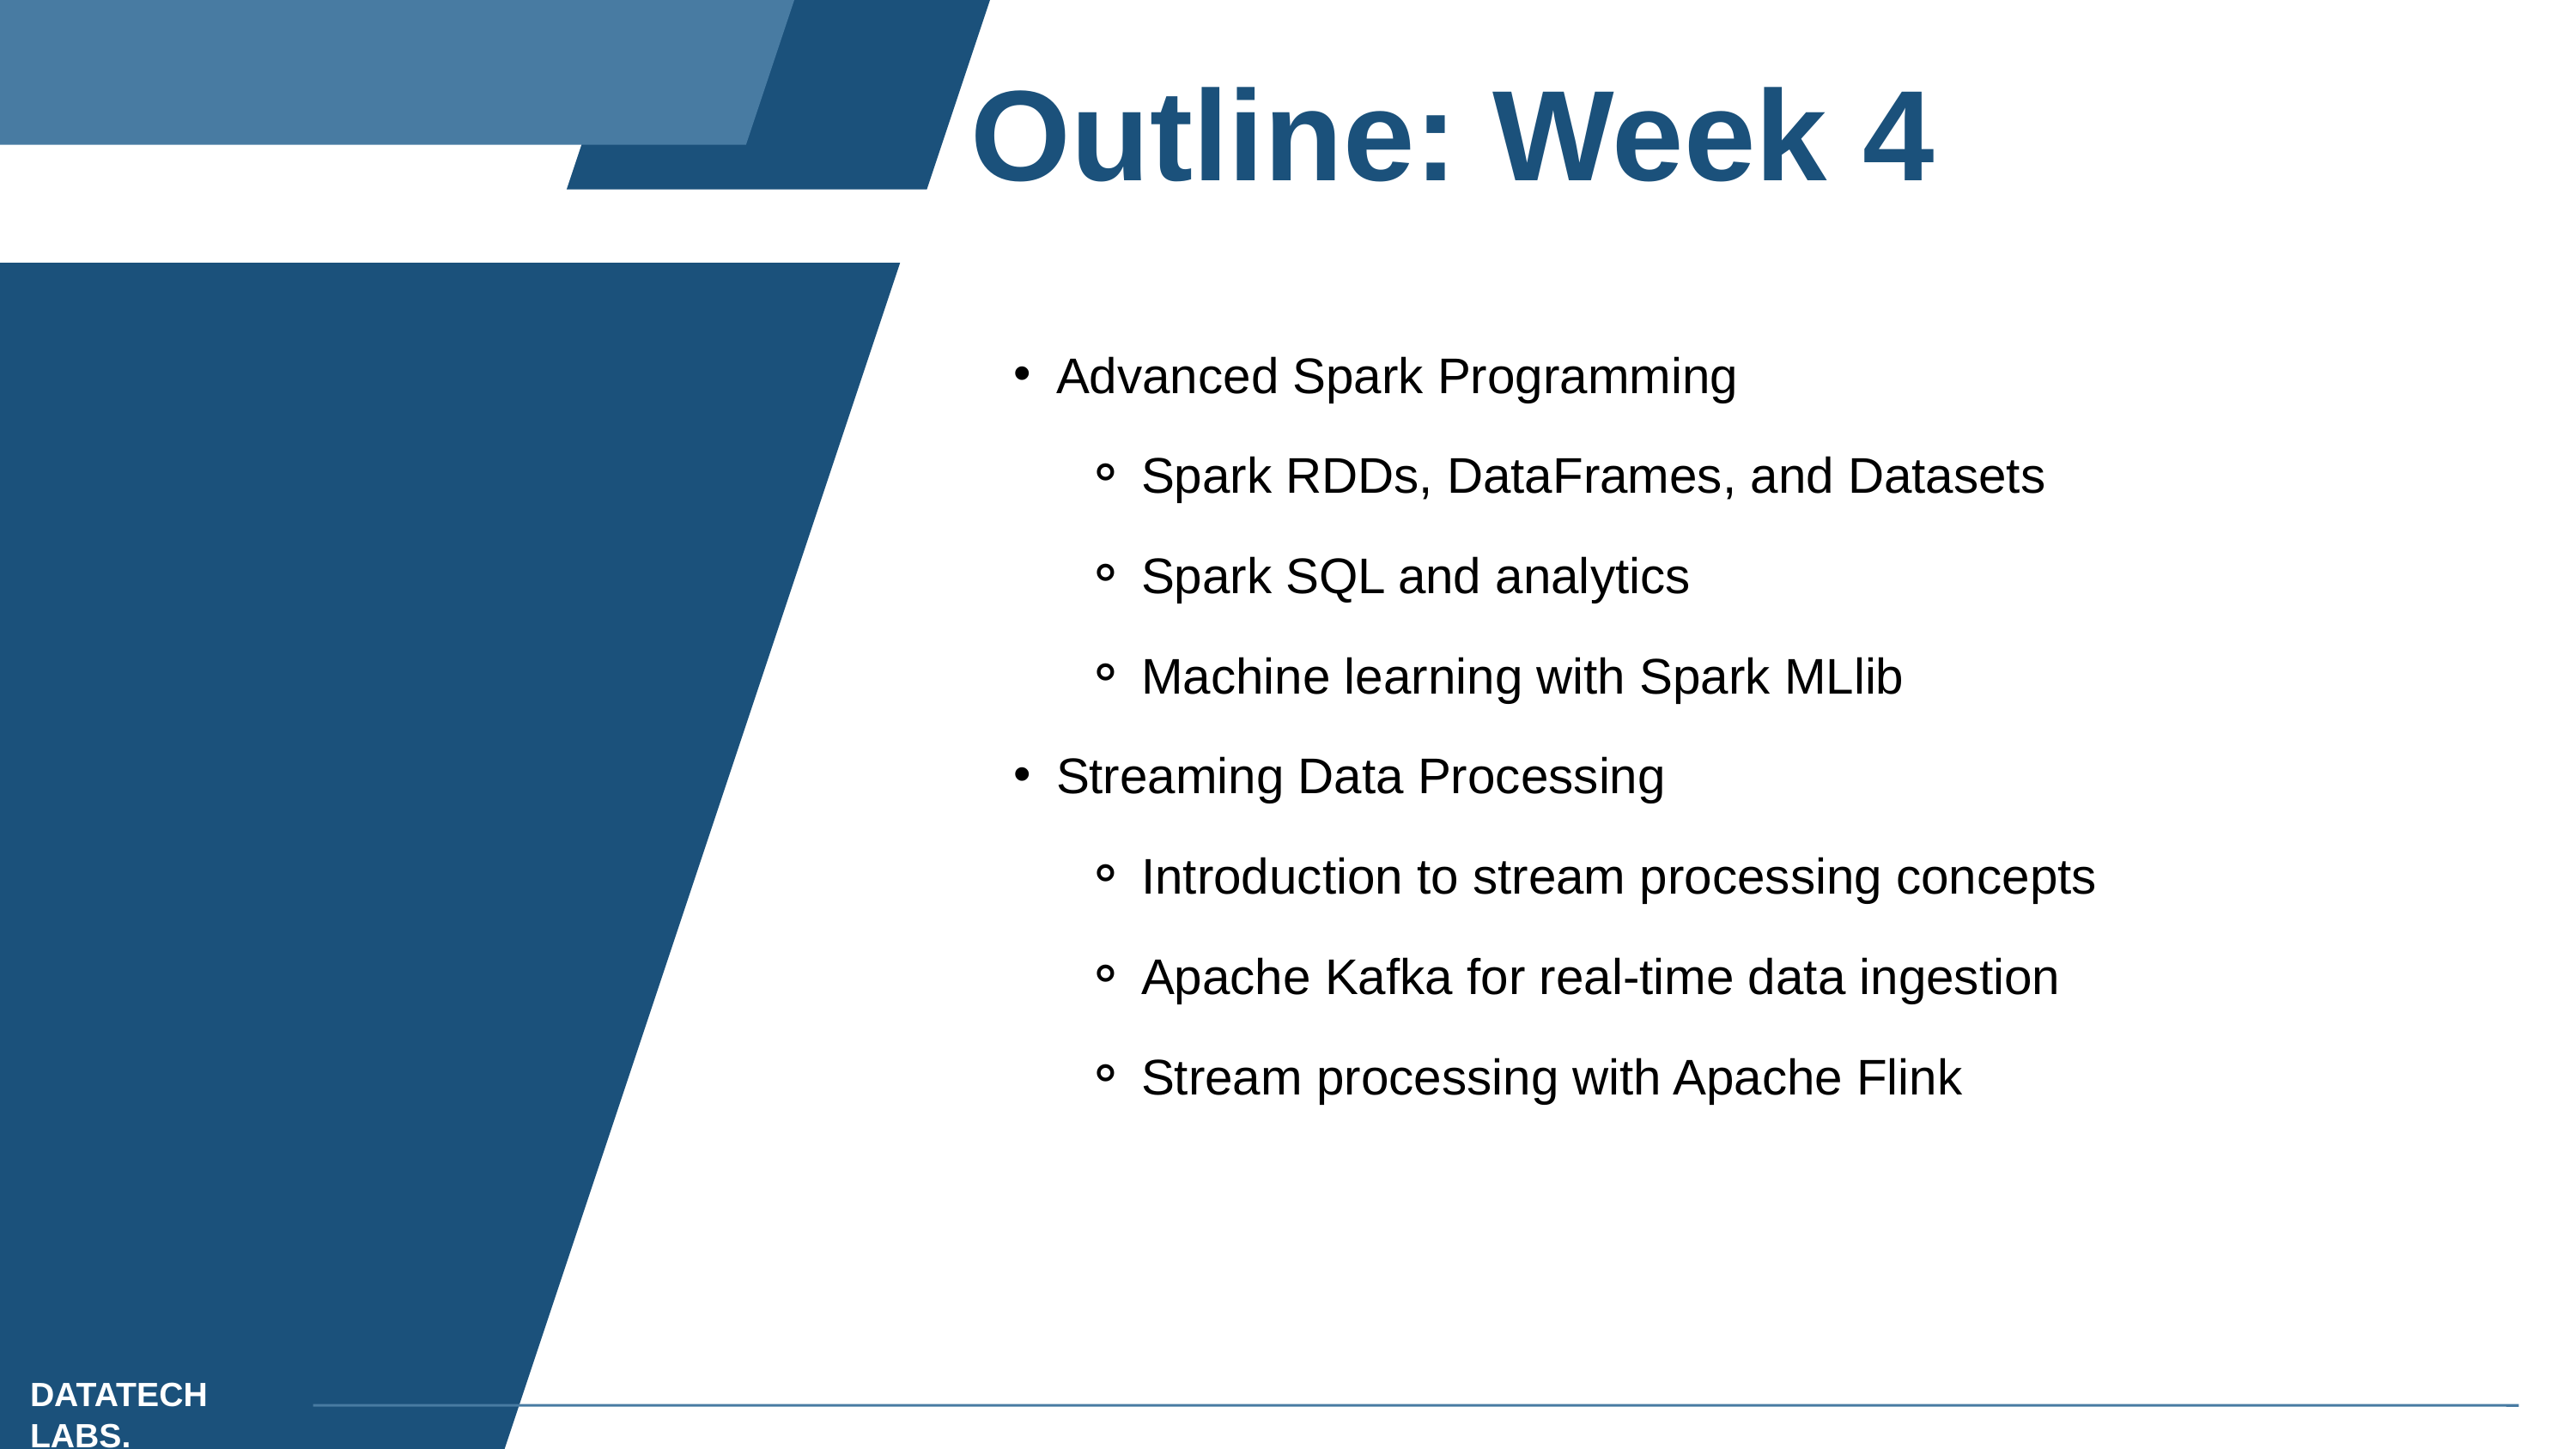

Outline: Week 4

Advanced Spark Programming
Spark RDDs, DataFrames, and Datasets
Spark SQL and analytics
Machine learning with Spark MLlib
Streaming Data Processing
Introduction to stream processing concepts
Apache Kafka for real-time data ingestion
Stream processing with Apache Flink
DATATECH LABS.